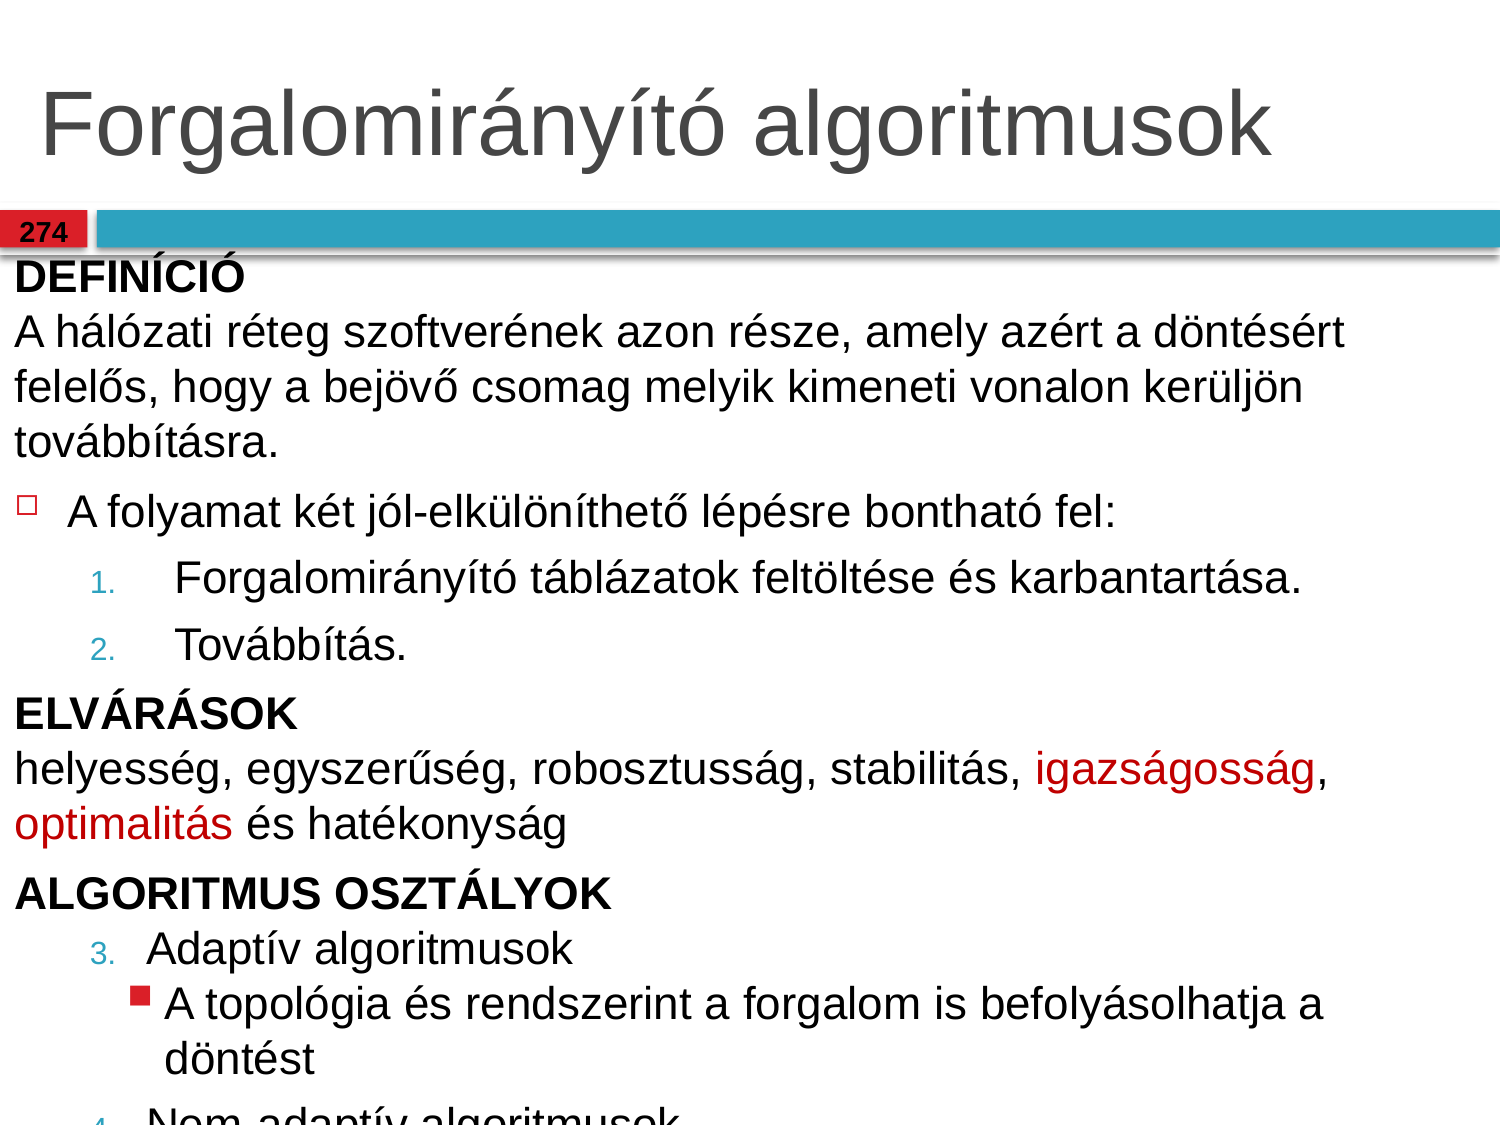

# Forgalomirányító algoritmusok
274
Definíció
A hálózati réteg szoftverének azon része, amely azért a döntésért felelős, hogy a bejövő csomag melyik kimeneti vonalon kerüljön továbbításra.
A folyamat két jól-elkülöníthető lépésre bontható fel:
Forgalomirányító táblázatok feltöltése és karbantartása.
Továbbítás.
Elvárások
helyesség, egyszerűség, robosztusság, stabilitás, igazságosság, optimalitás és hatékonyság
Algoritmus osztályok
Adaptív algoritmusok
A topológia és rendszerint a forgalom is befolyásolhatja a döntést
Nem-adaptív algoritmusok
offline meghatározás, betöltés a router-ekbe induláskor